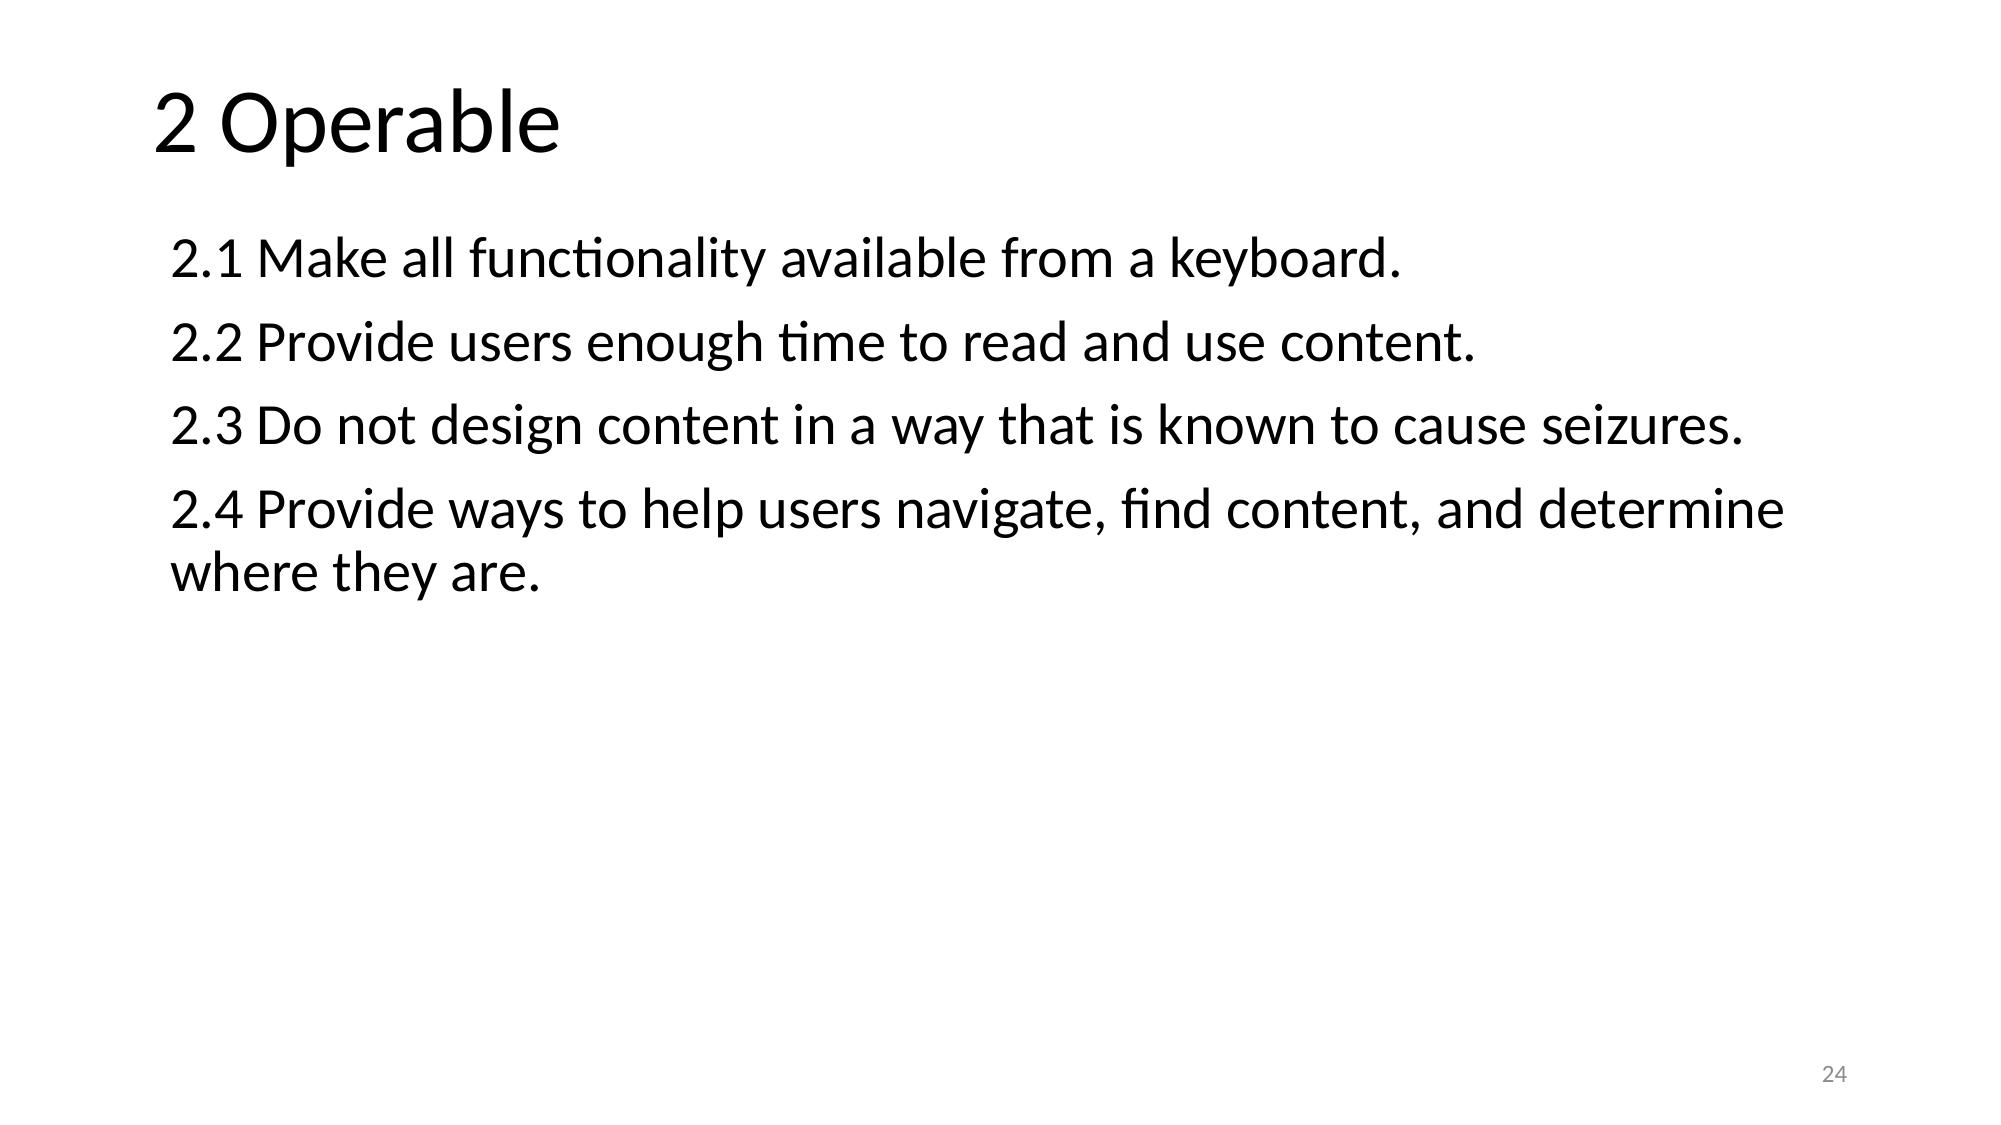

# 2 Operable
2.1 Make all functionality available from a keyboard.
2.2 Provide users enough time to read and use content.
2.3 Do not design content in a way that is known to cause seizures.
2.4 Provide ways to help users navigate, find content, and determine where they are.

24